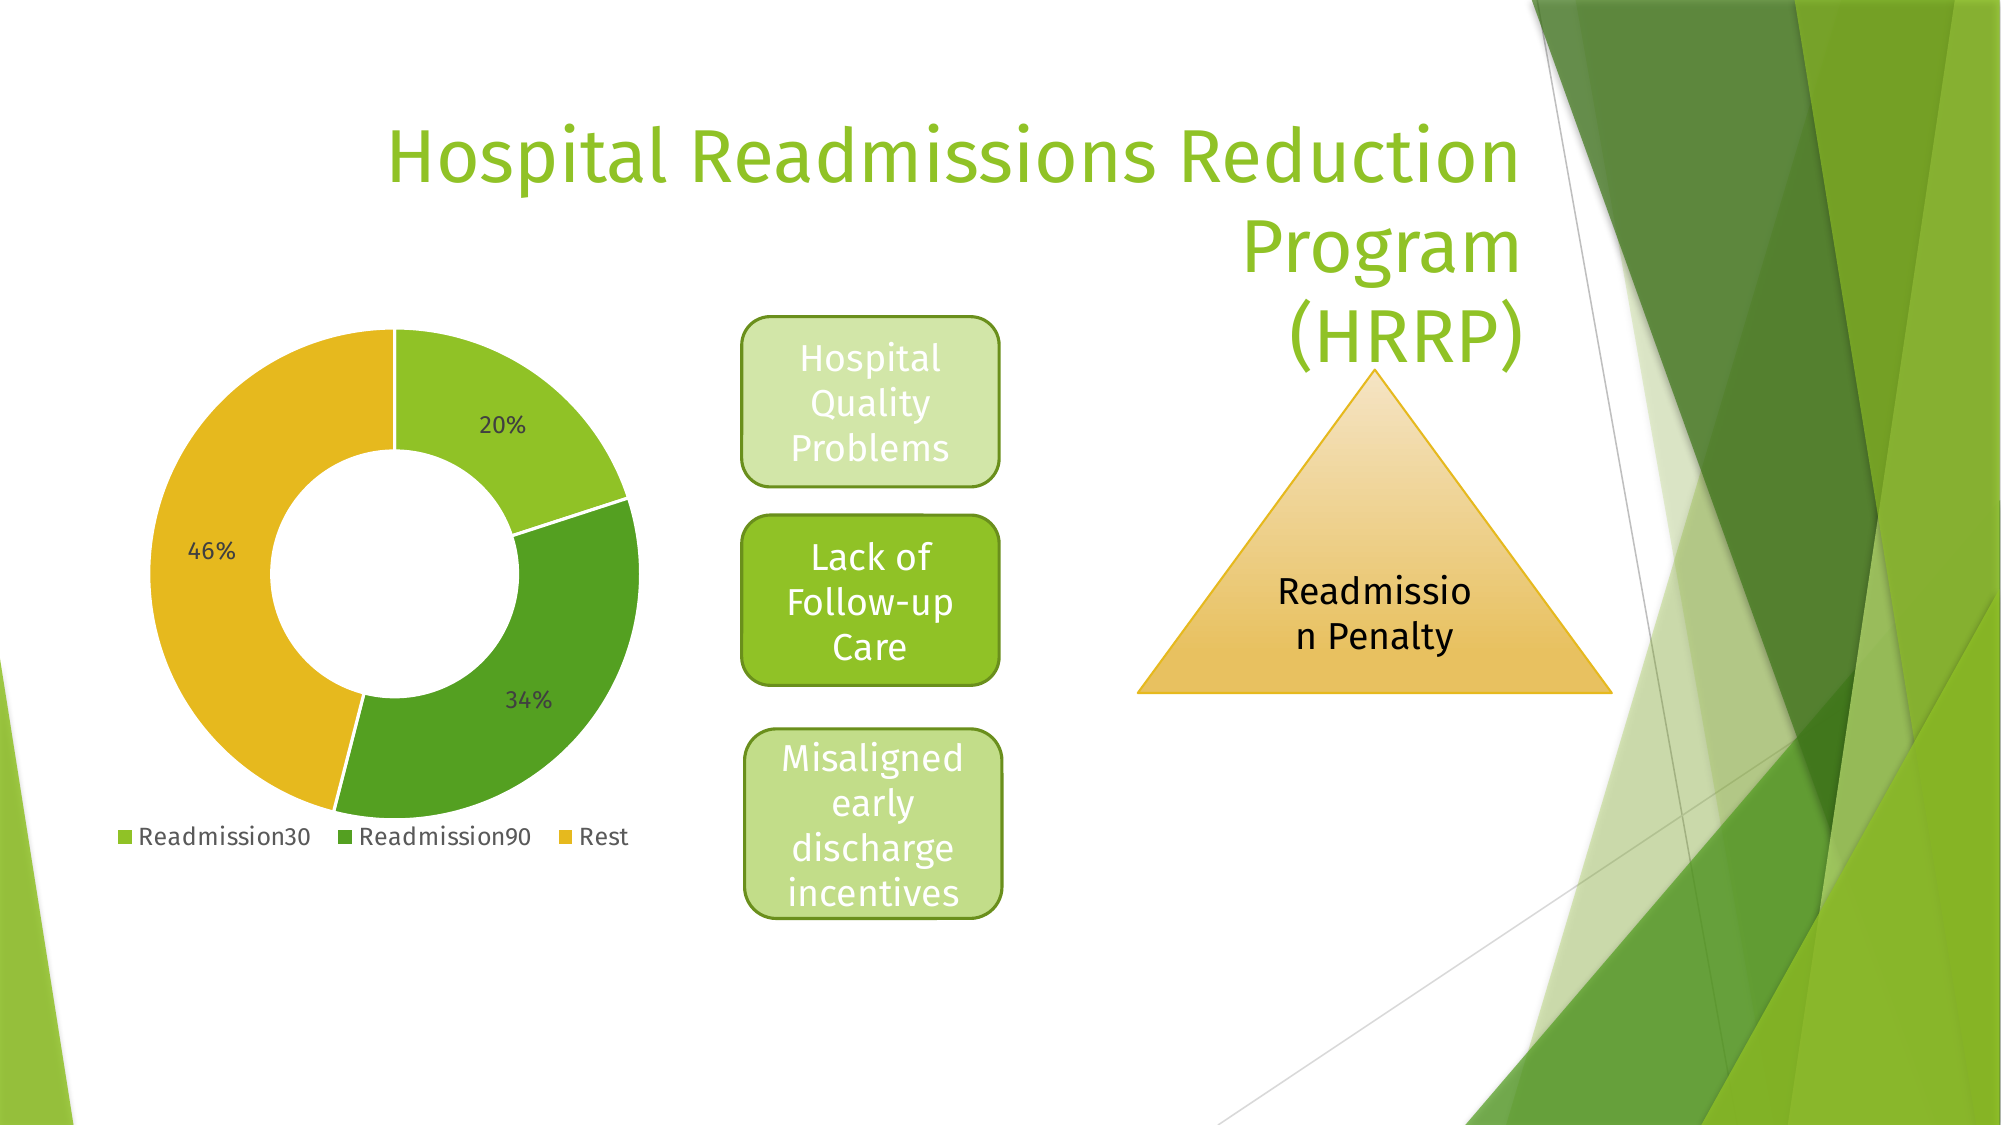

# Hospital Readmissions Reduction Program (HRRP)

### Chart

| Category | Percentage |
|---|---|
| Readmission30 | 20.0 |
| Readmission90 | 34.0 |
| Rest | 46.0 |
Hospital Quality Problems
Readmission Penalty
Lack of Follow-up Care
Misaligned early discharge incentives